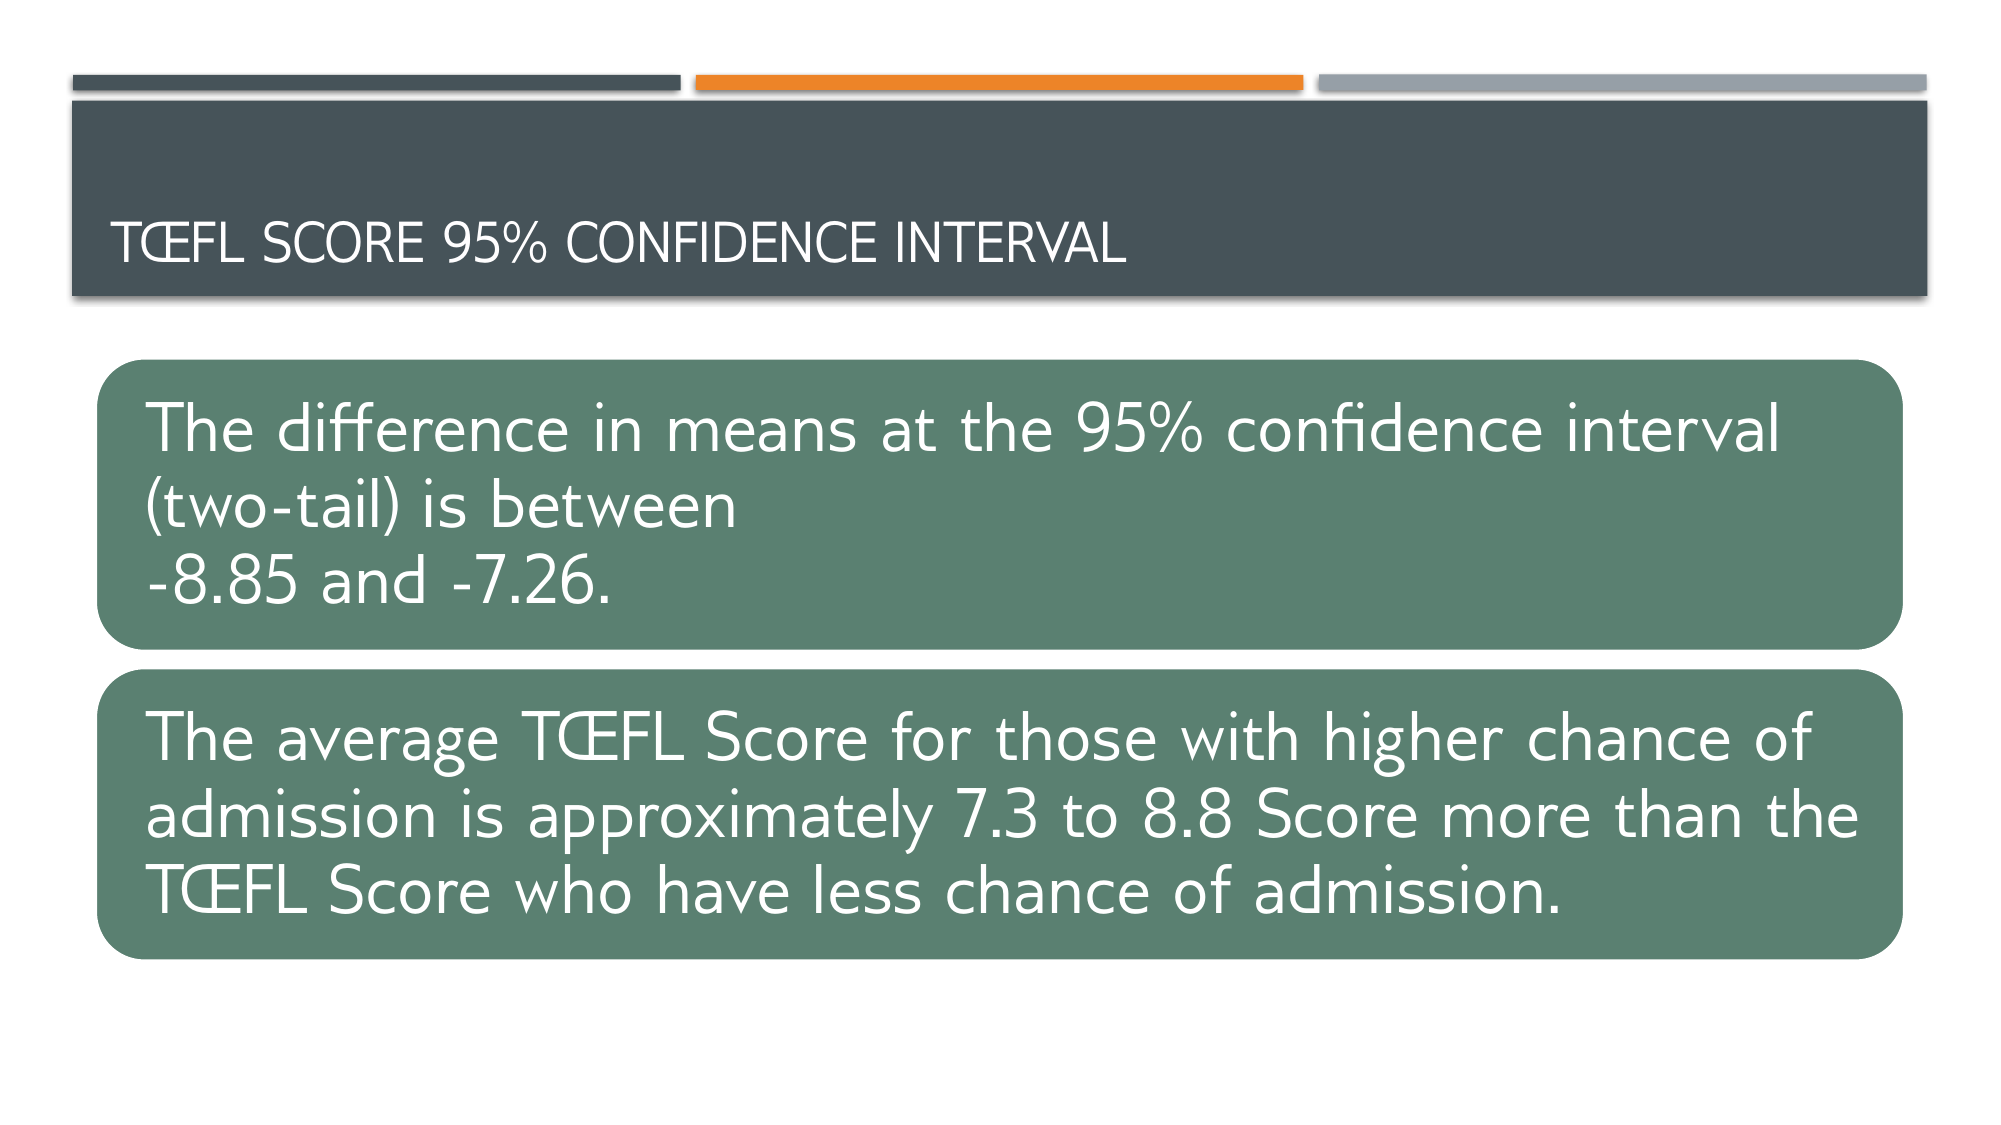

# TOEFL Score 95% confidence interval
The difference in means at the 95% confidence interval (two-tail) is between
-8.85 and -7.26.
The average TOEFL Score for those with higher chance of admission is approximately 7.3 to 8.8 Score more than the TOEFL Score who have less chance of admission.